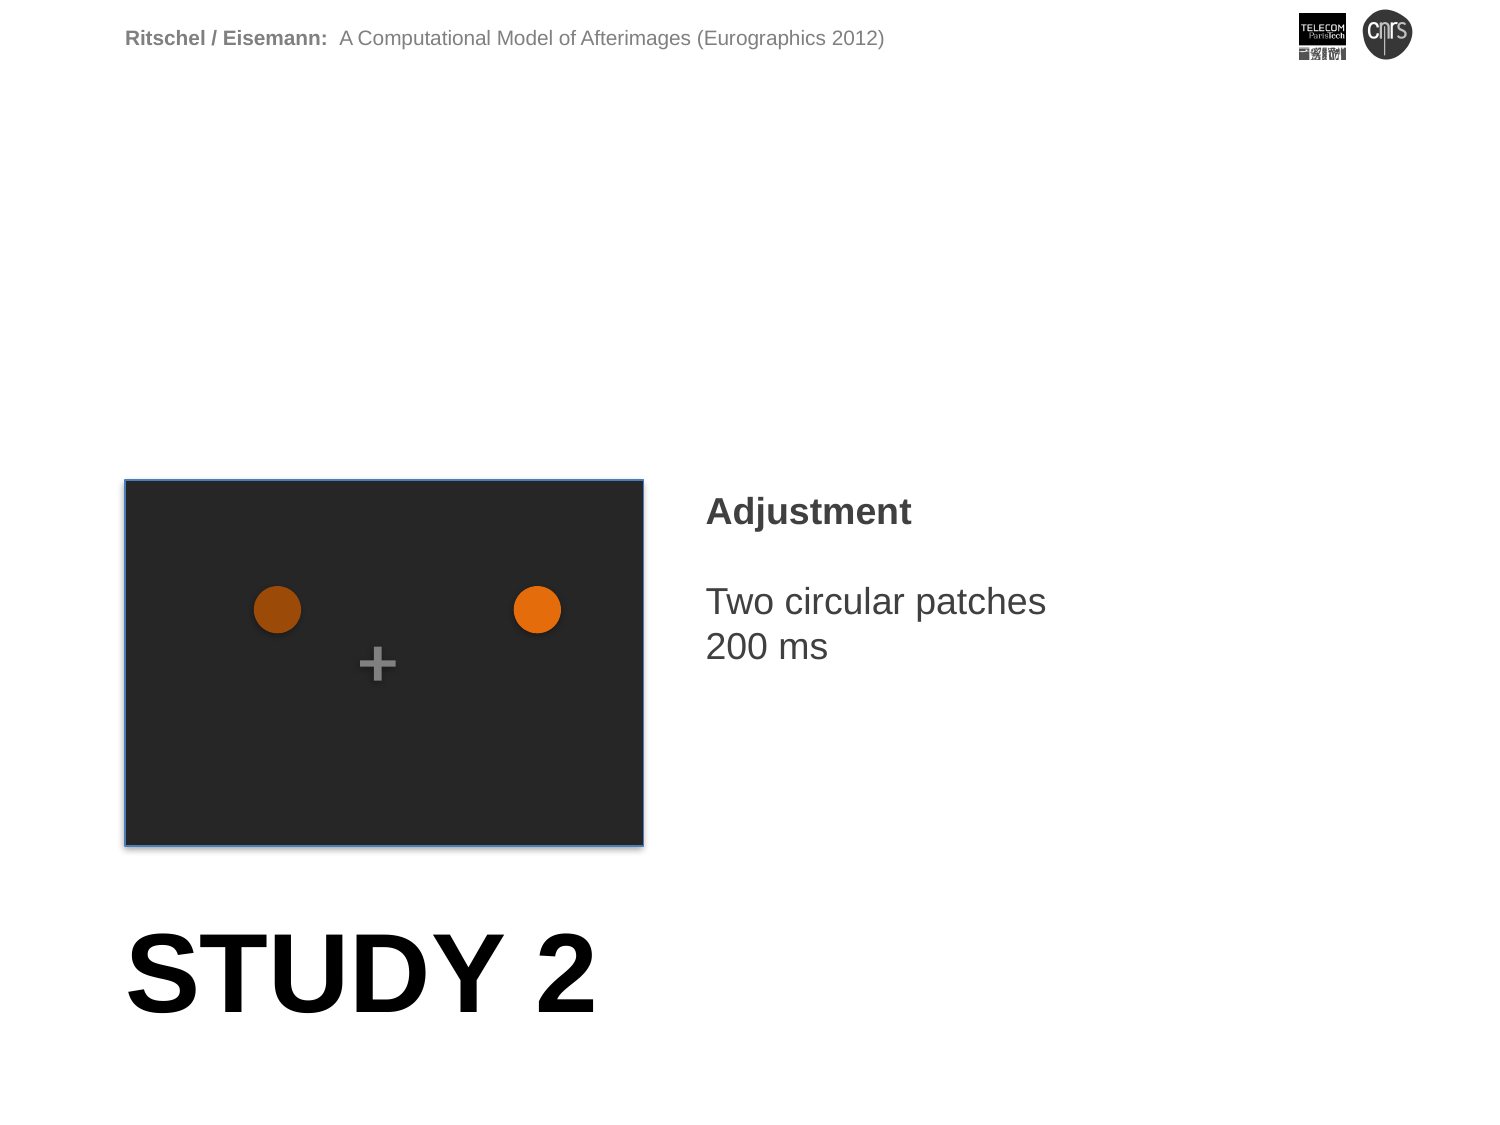

Adjustment

Two circular patches
200 ms

# Study 2